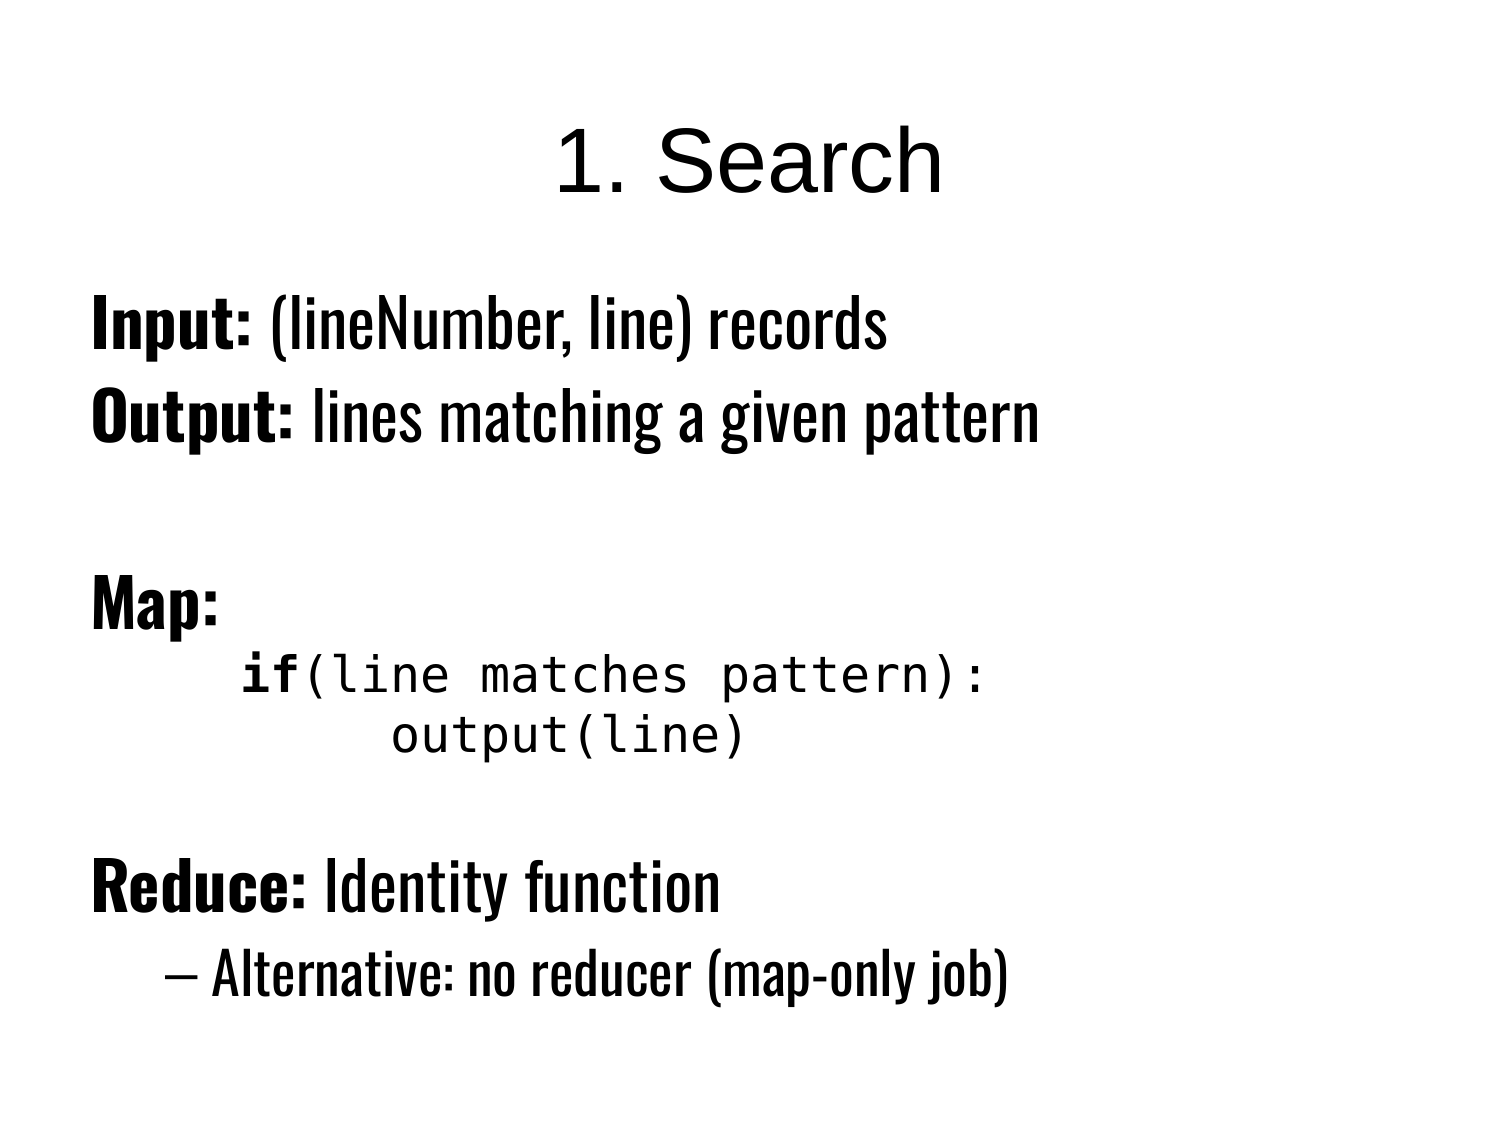

# 1. Search
Input: (lineNumber, line) records
Output: lines matching a given pattern

Map:
	if(line matches pattern):
		output(line)

Reduce: Identity function
Alternative: no reducer (map-only job)